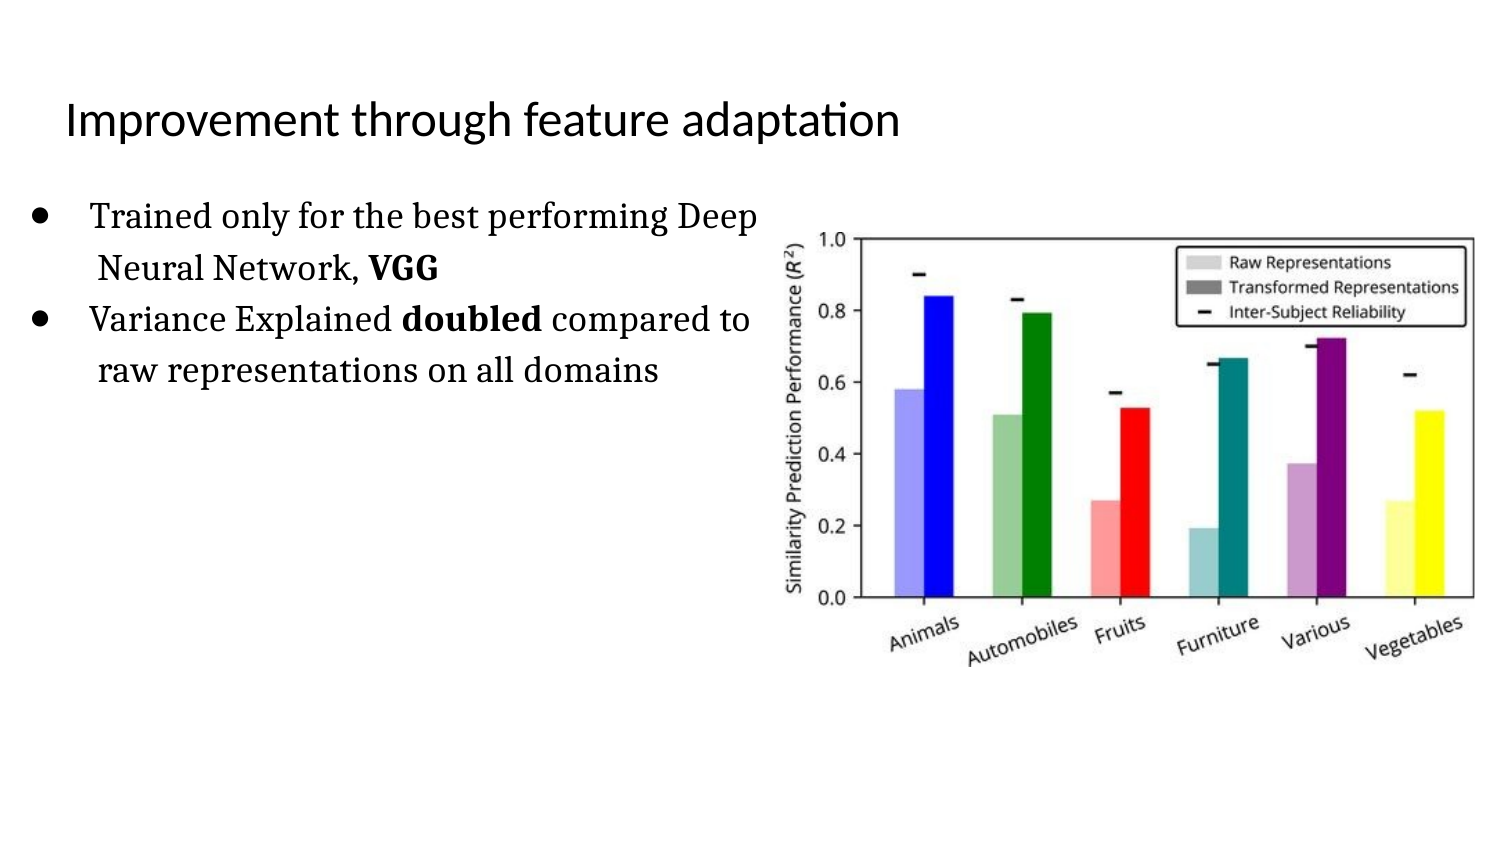

# Improvement through feature adaptation
Trained only for the best performing Deep  Neural Network, VGG
Variance Explained doubled compared to  raw representations on all domains